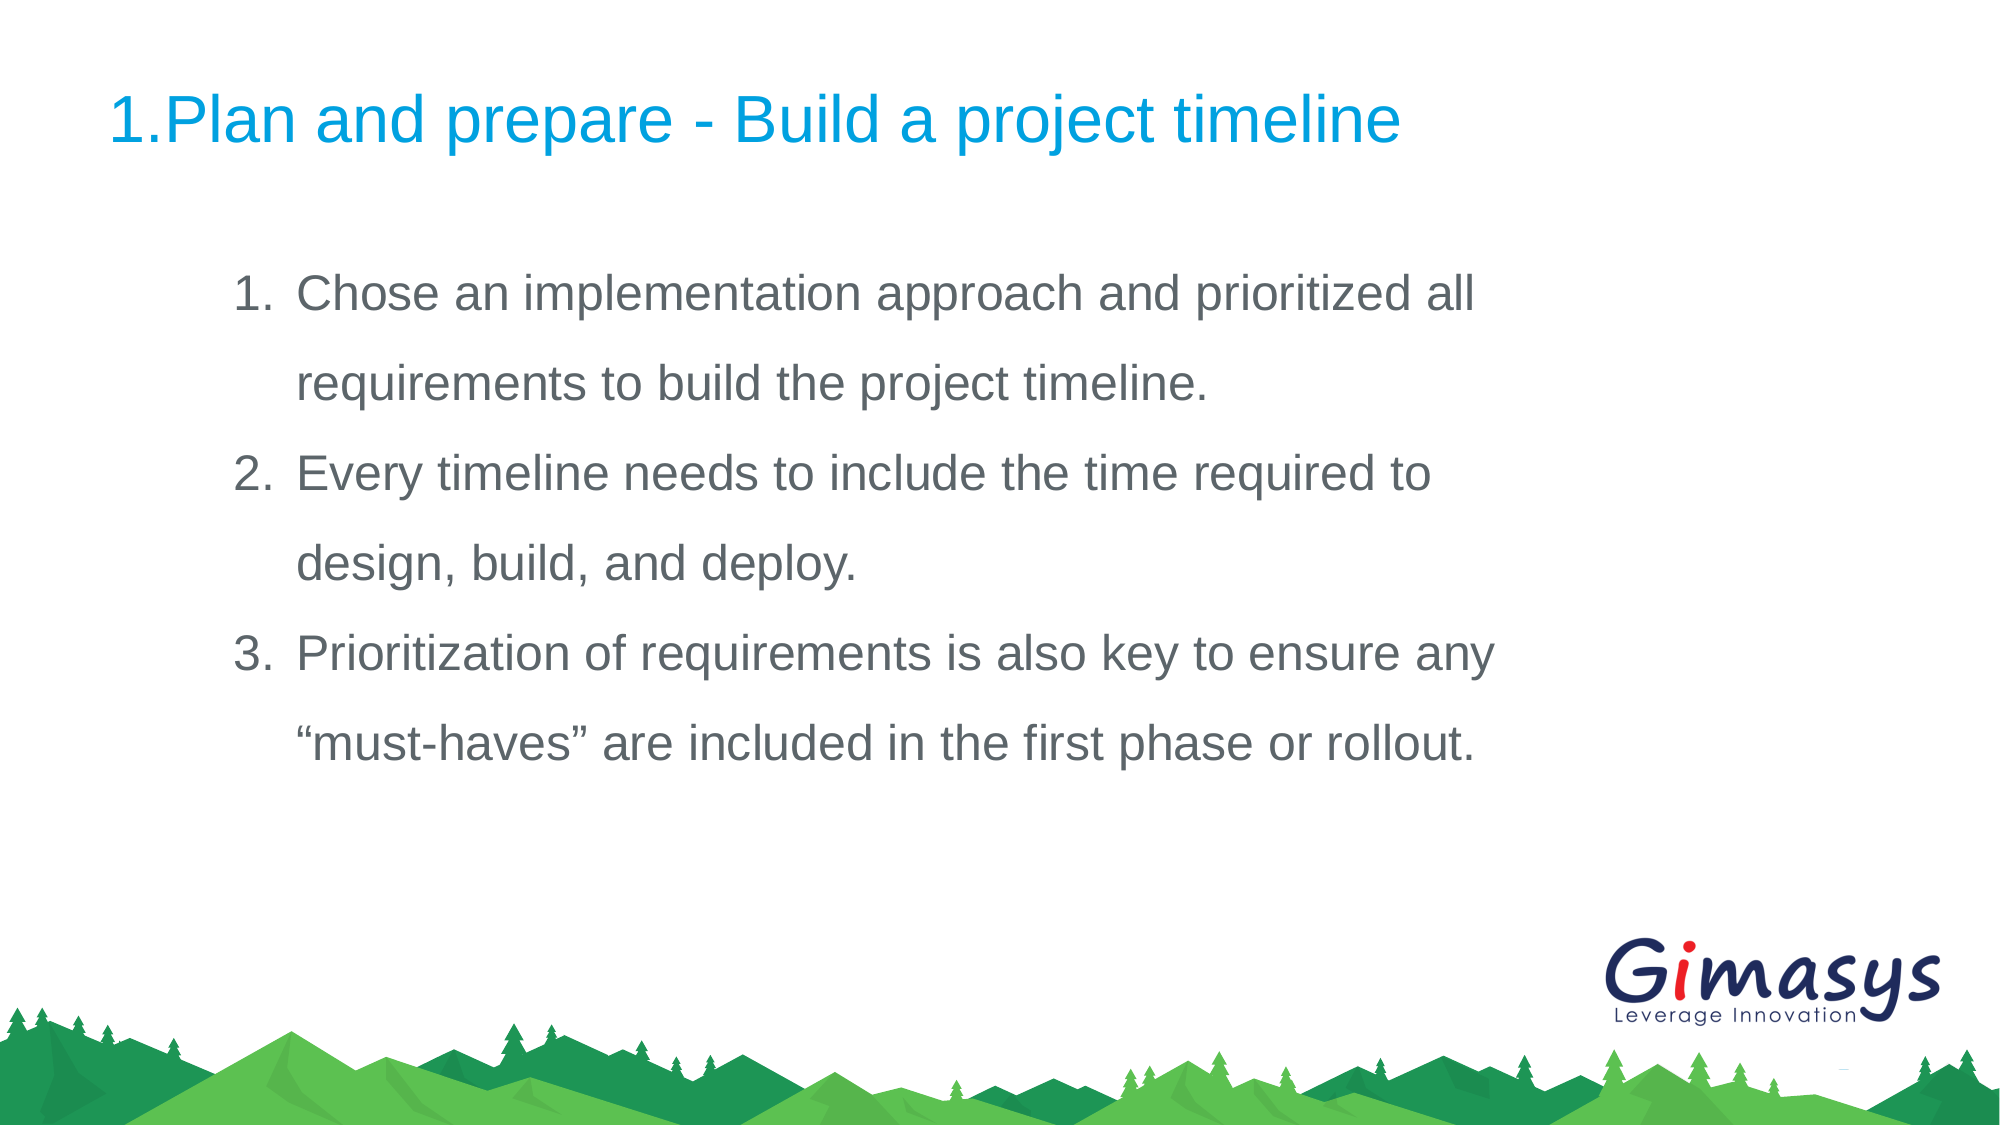

# 1.Plan and prepare - Build a project timeline
Chose an implementation approach and prioritized all requirements to build the project timeline.
Every timeline needs to include the time required to design, build, and deploy.
Prioritization of requirements is also key to ensure any “must-haves” are included in the first phase or rollout.